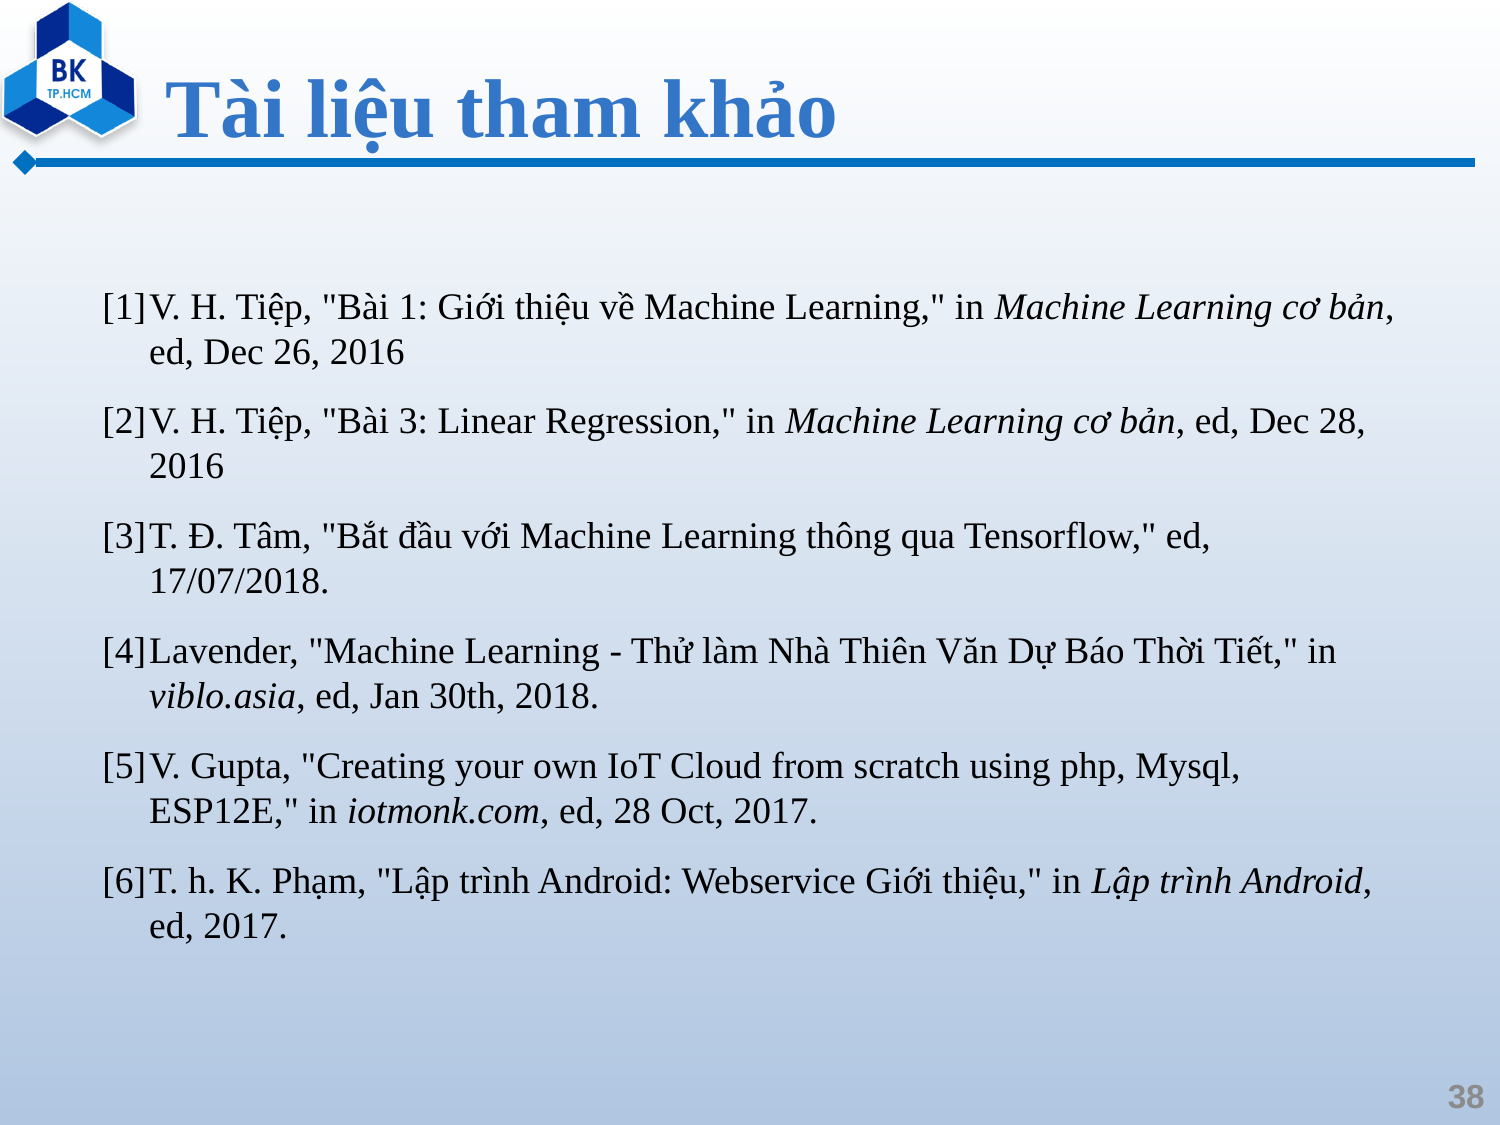

# Tài liệu tham khảo
[1]	V. H. Tiệp, "Bài 1: Giới thiệu về Machine Learning," in Machine Learning cơ bản, ed, Dec 26, 2016
[2]	V. H. Tiệp, "Bài 3: Linear Regression," in Machine Learning cơ bản, ed, Dec 28, 2016
[3]	T. Đ. Tâm, "Bắt đầu với Machine Learning thông qua Tensorflow," ed, 17/07/2018.
[4]	Lavender, "Machine Learning - Thử làm Nhà Thiên Văn Dự Báo Thời Tiết," in viblo.asia, ed, Jan 30th, 2018.
[5]	V. Gupta, "Creating your own IoT Cloud from scratch using php, Mysql, ESP12E," in iotmonk.com, ed, 28 Oct, 2017.
[6]	T. h. K. Phạm, "Lập trình Android: Webservice Giới thiệu," in Lập trình Android, ed, 2017.
38